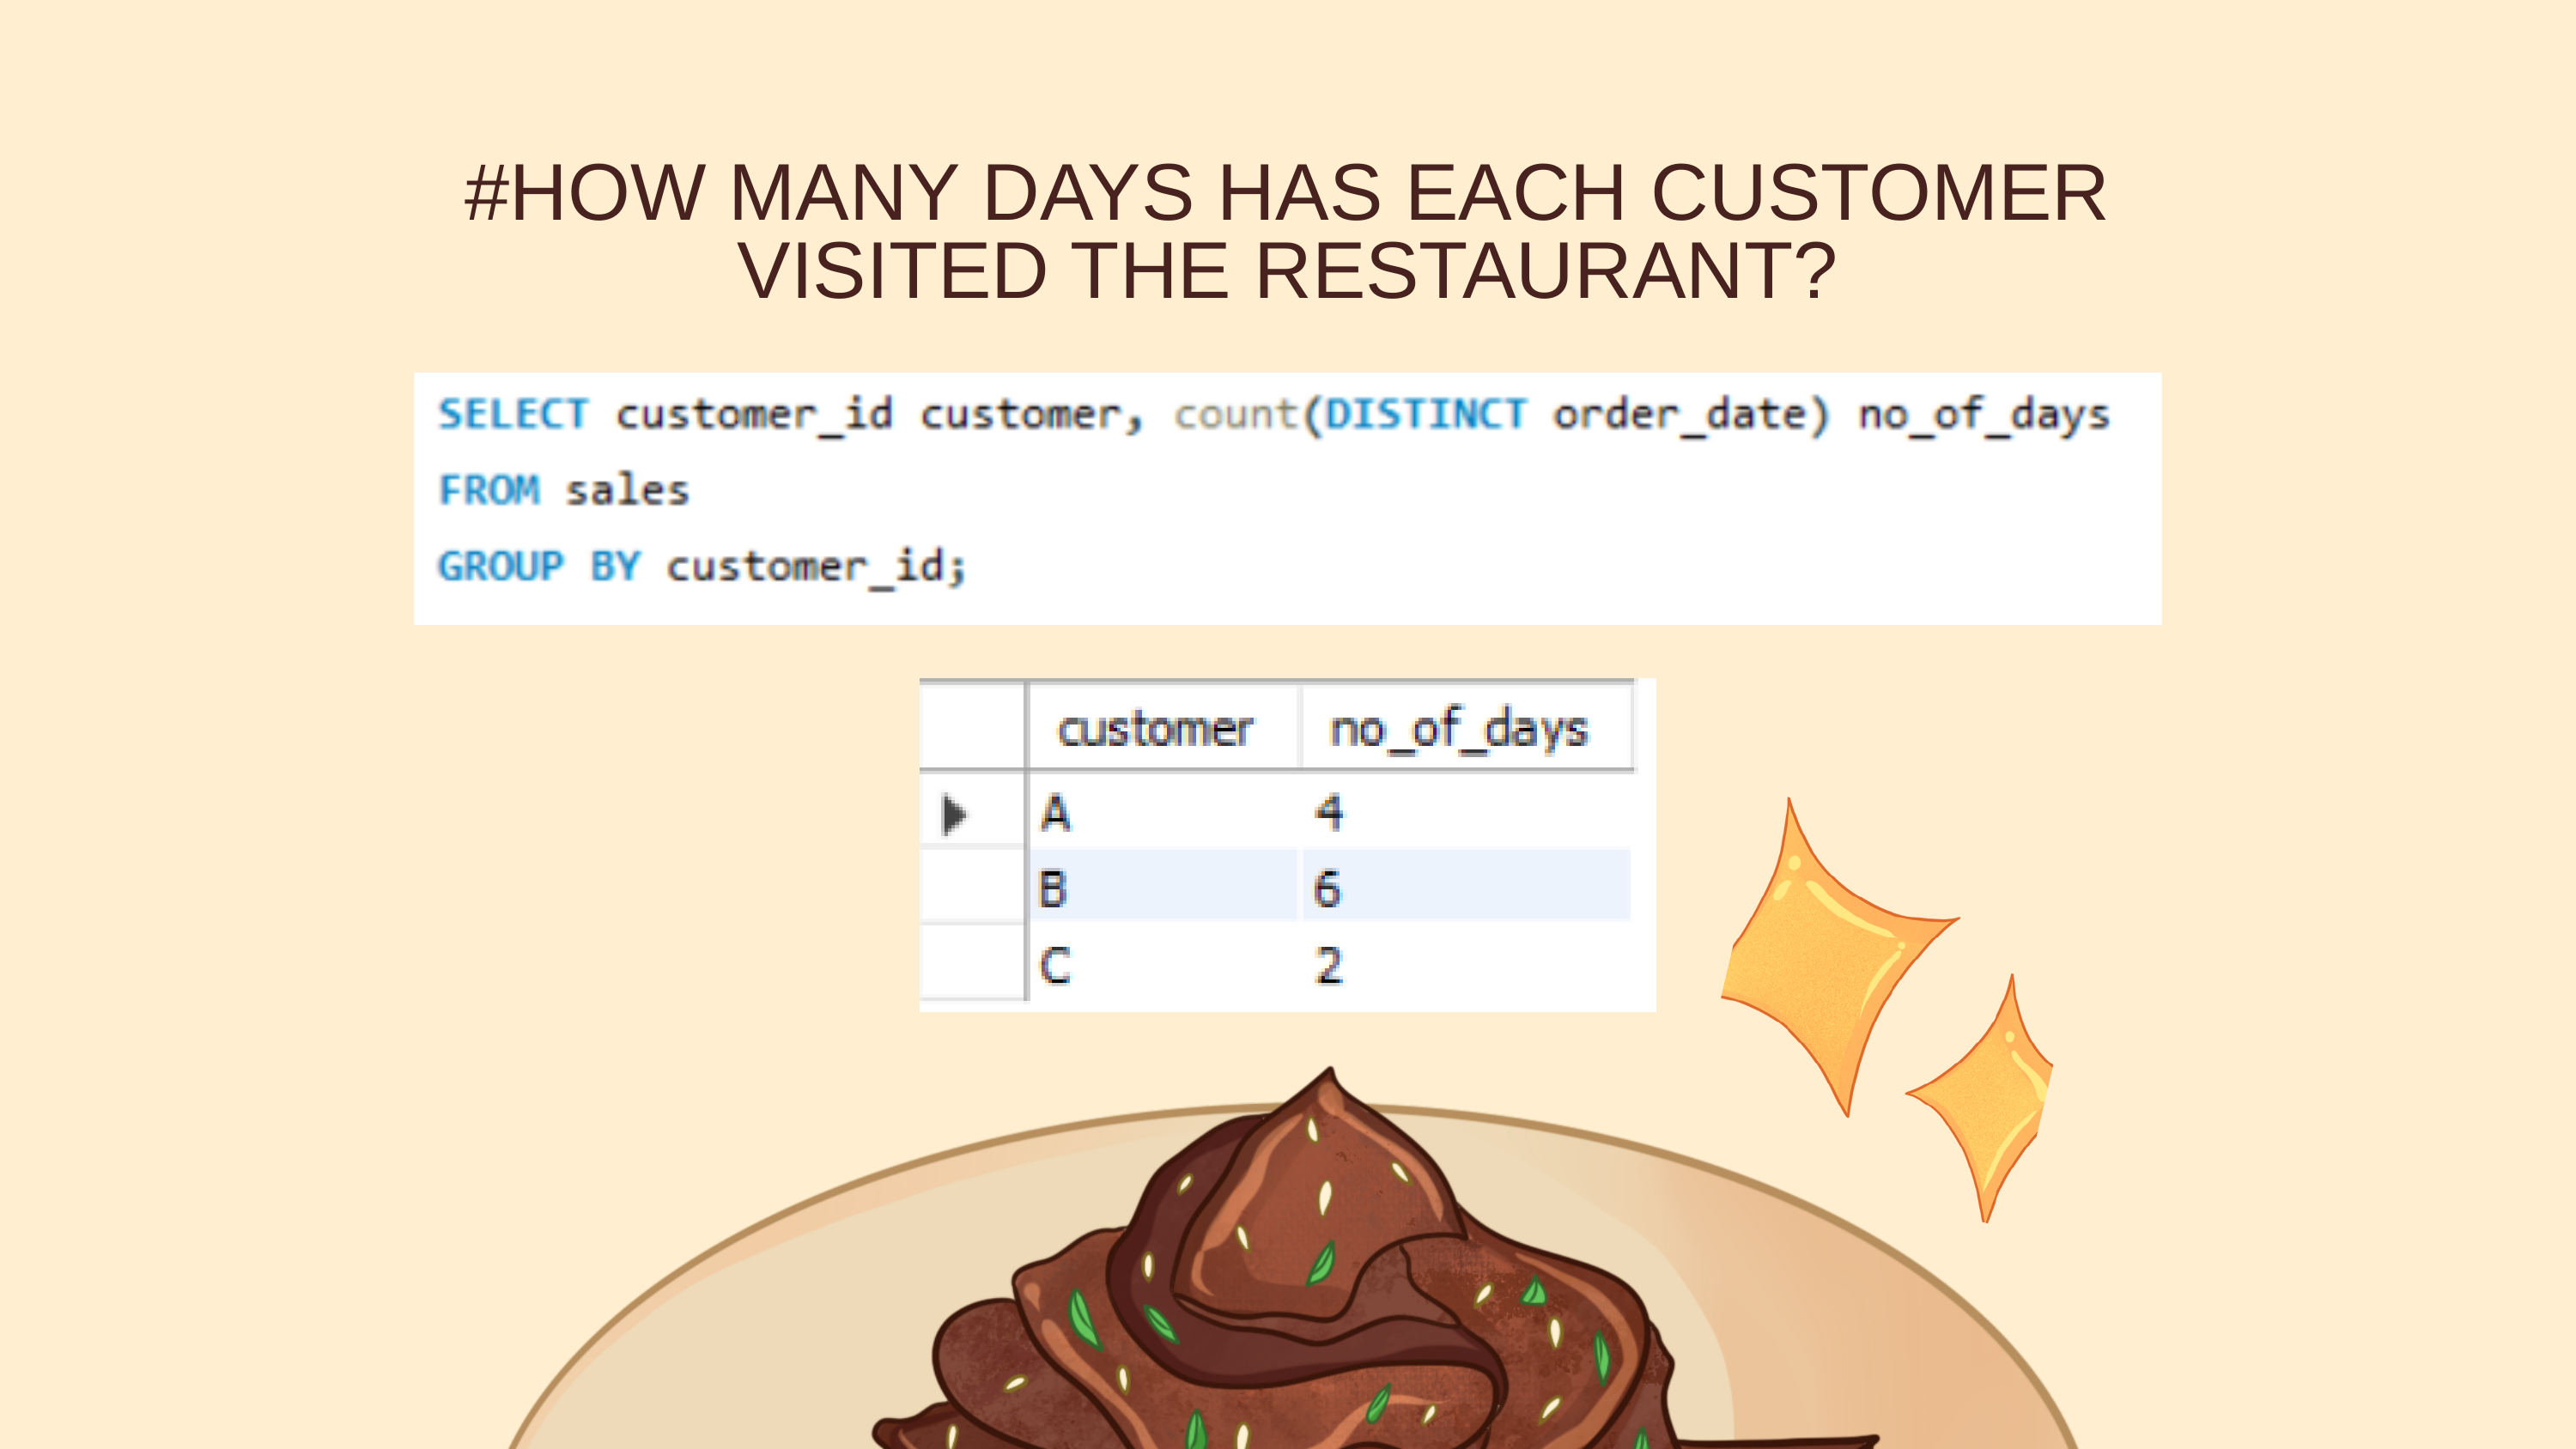

#HOW MANY DAYS HAS EACH CUSTOMER VISITED THE RESTAURANT?